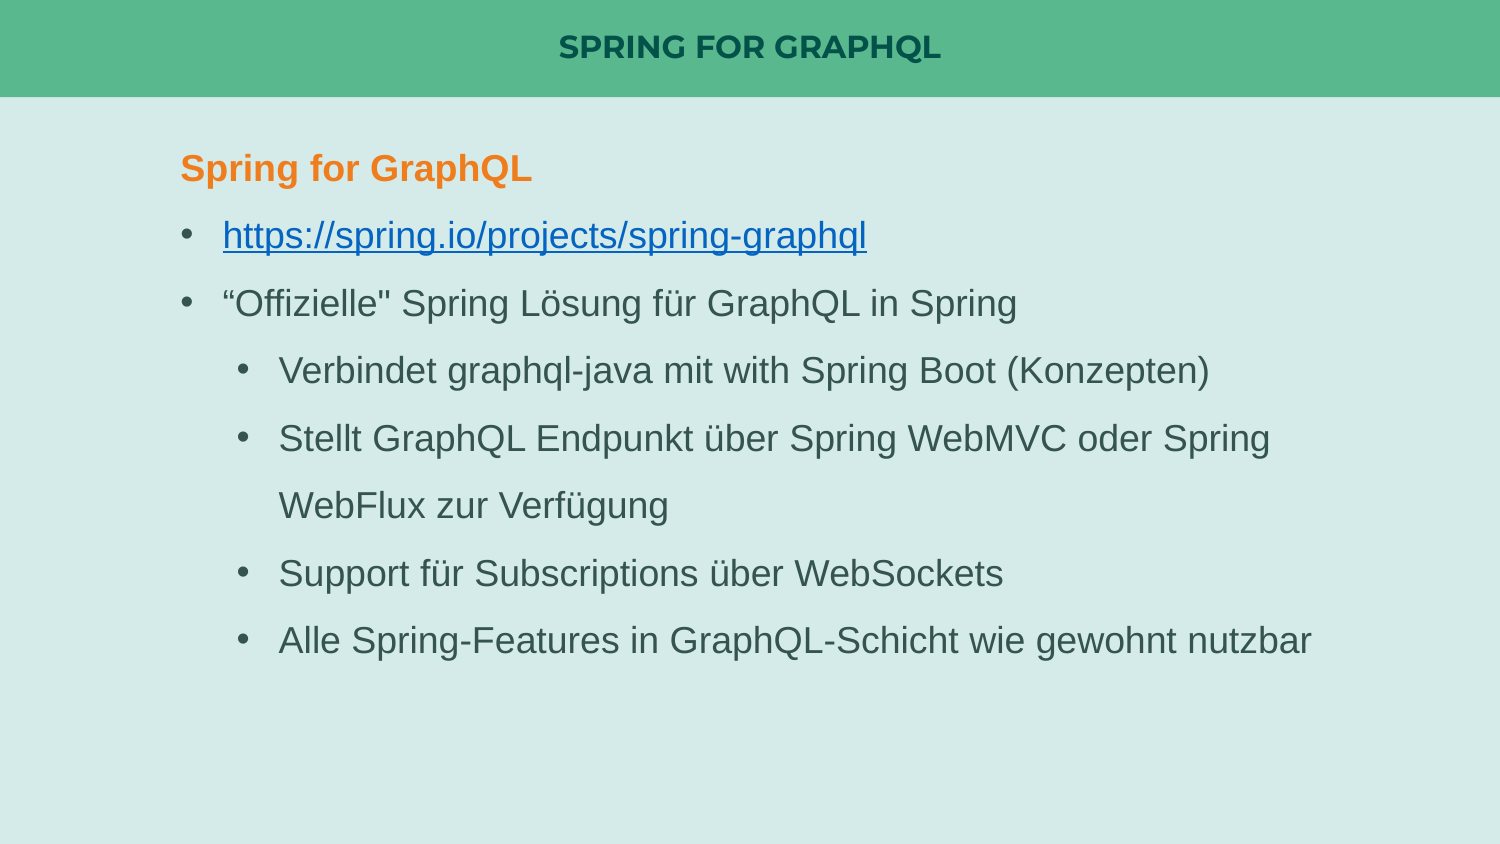

# spring for graphql
Spring for GraphQL
https://spring.io/projects/spring-graphql
“Offizielle" Spring Lösung für GraphQL in Spring
Verbindet graphql-java mit with Spring Boot (Konzepten)
Stellt GraphQL Endpunkt über Spring WebMVC oder Spring WebFlux zur Verfügung
Support für Subscriptions über WebSockets
Alle Spring-Features in GraphQL-Schicht wie gewohnt nutzbar